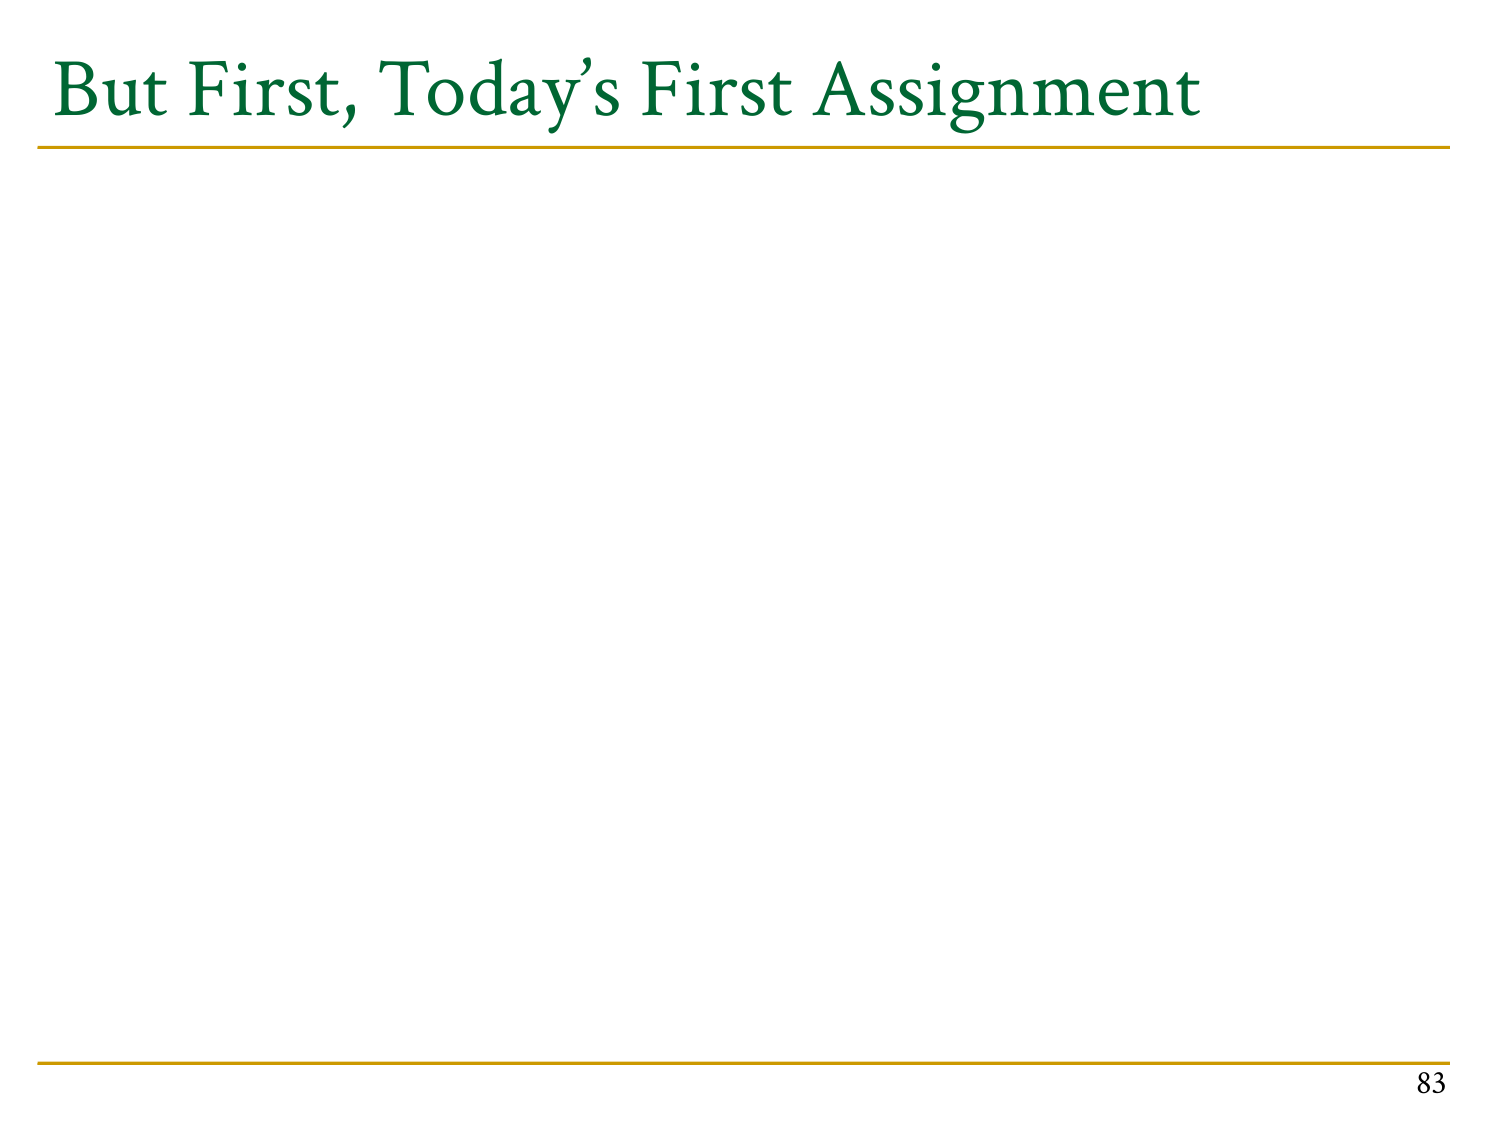

# But First, Today’s First Assignment

83